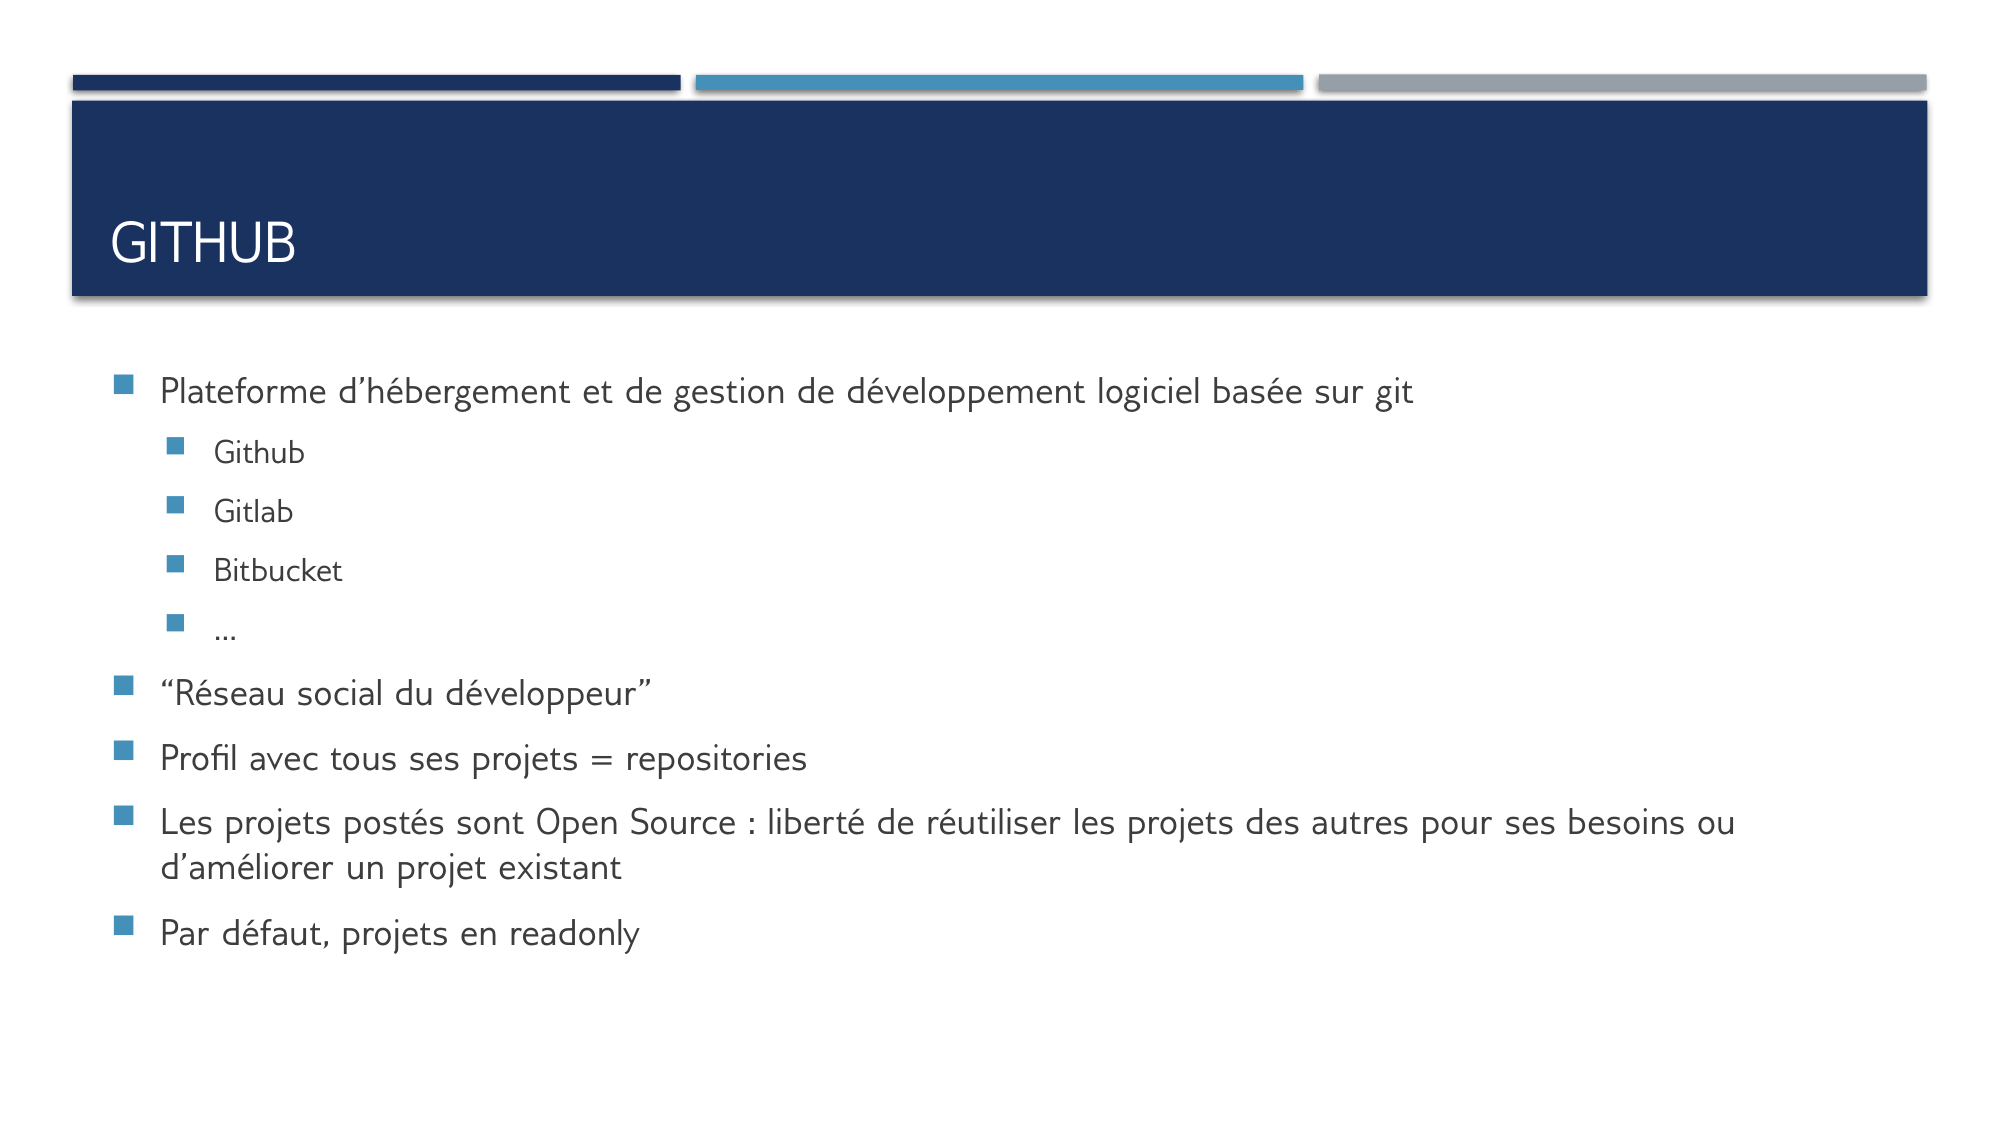

# github
Plateforme d’hébergement et de gestion de développement logiciel basée sur git
Github
Gitlab
Bitbucket
…
“Réseau social du développeur”
Profil avec tous ses projets = repositories
Les projets postés sont Open Source : liberté de réutiliser les projets des autres pour ses besoins ou d’améliorer un projet existant
Par défaut, projets en readonly